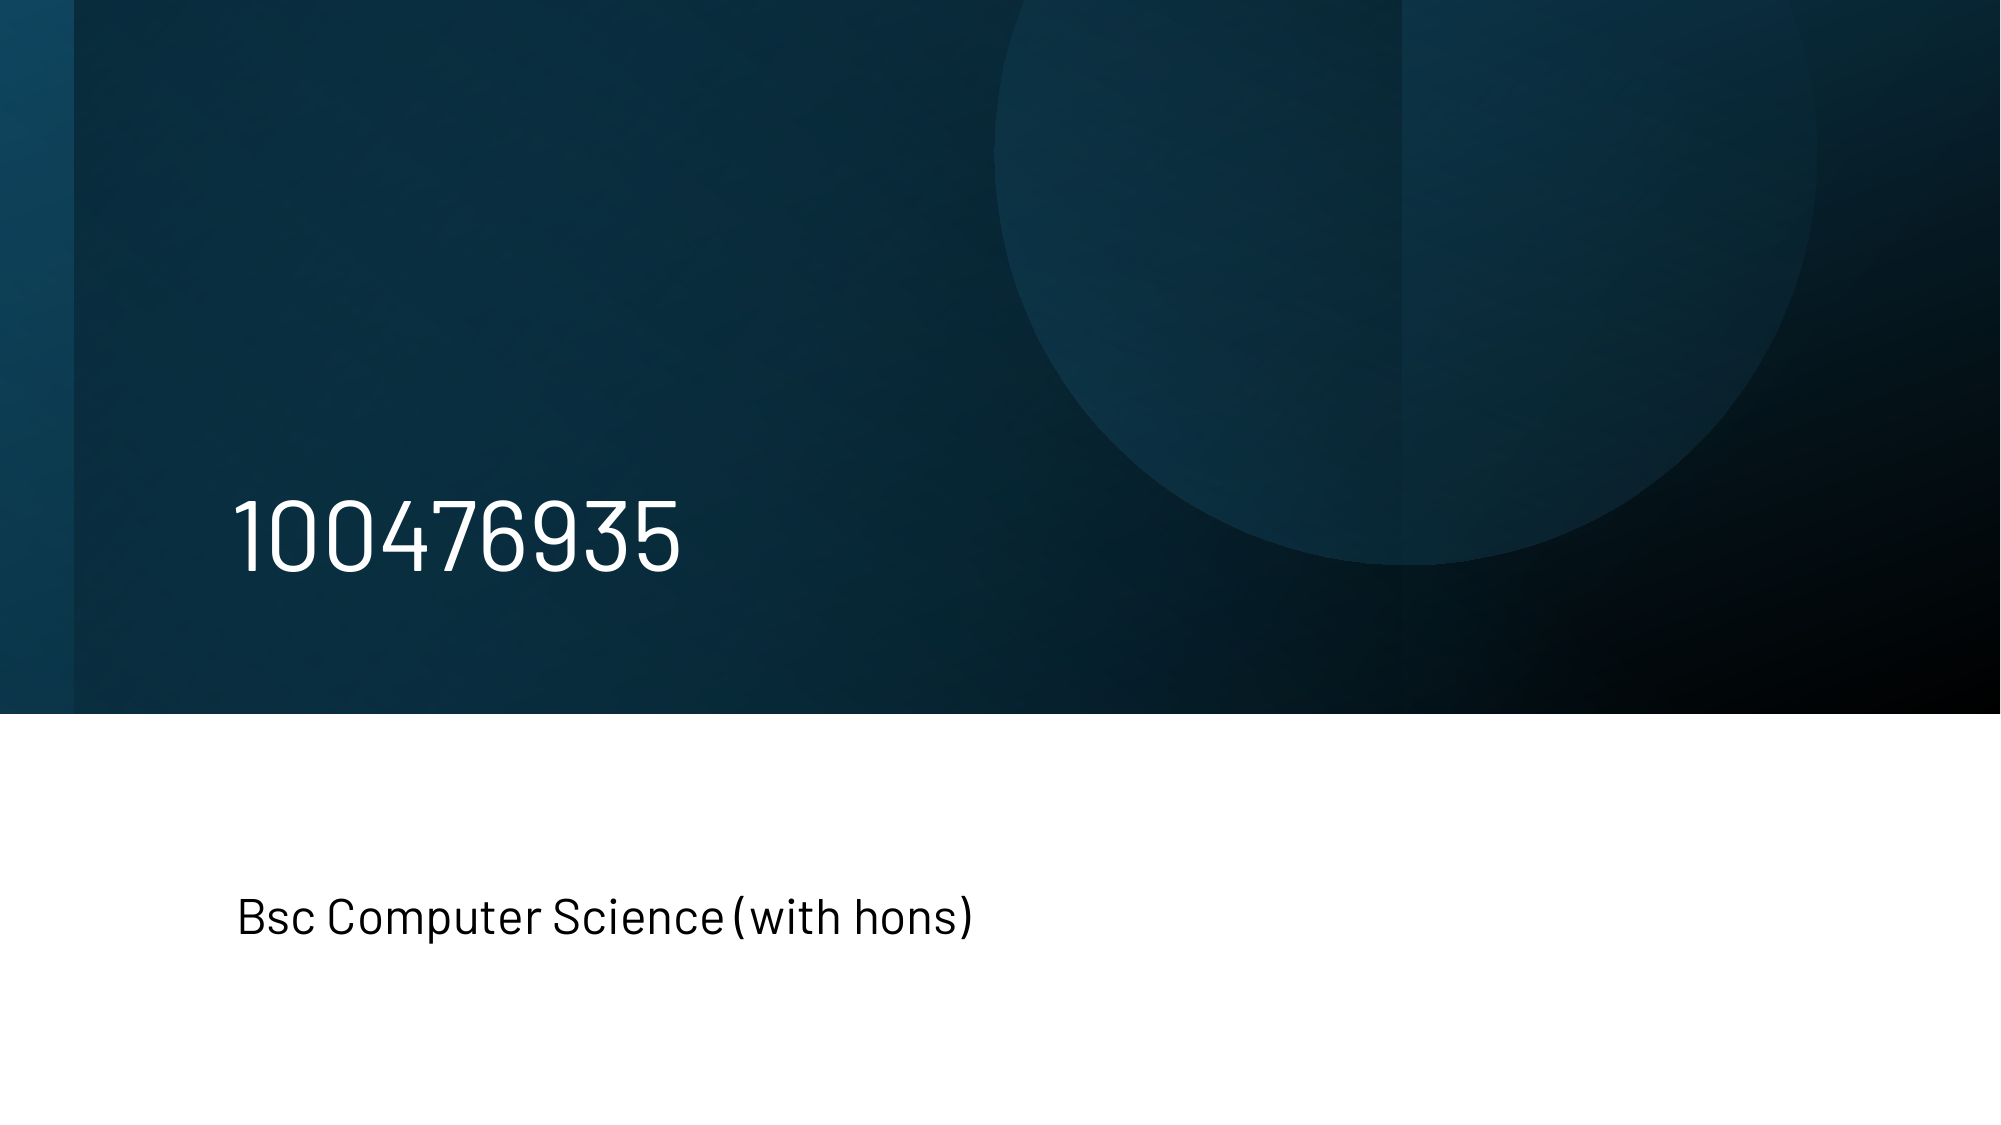

# 100476935
Bsc Computer Science (with hons)